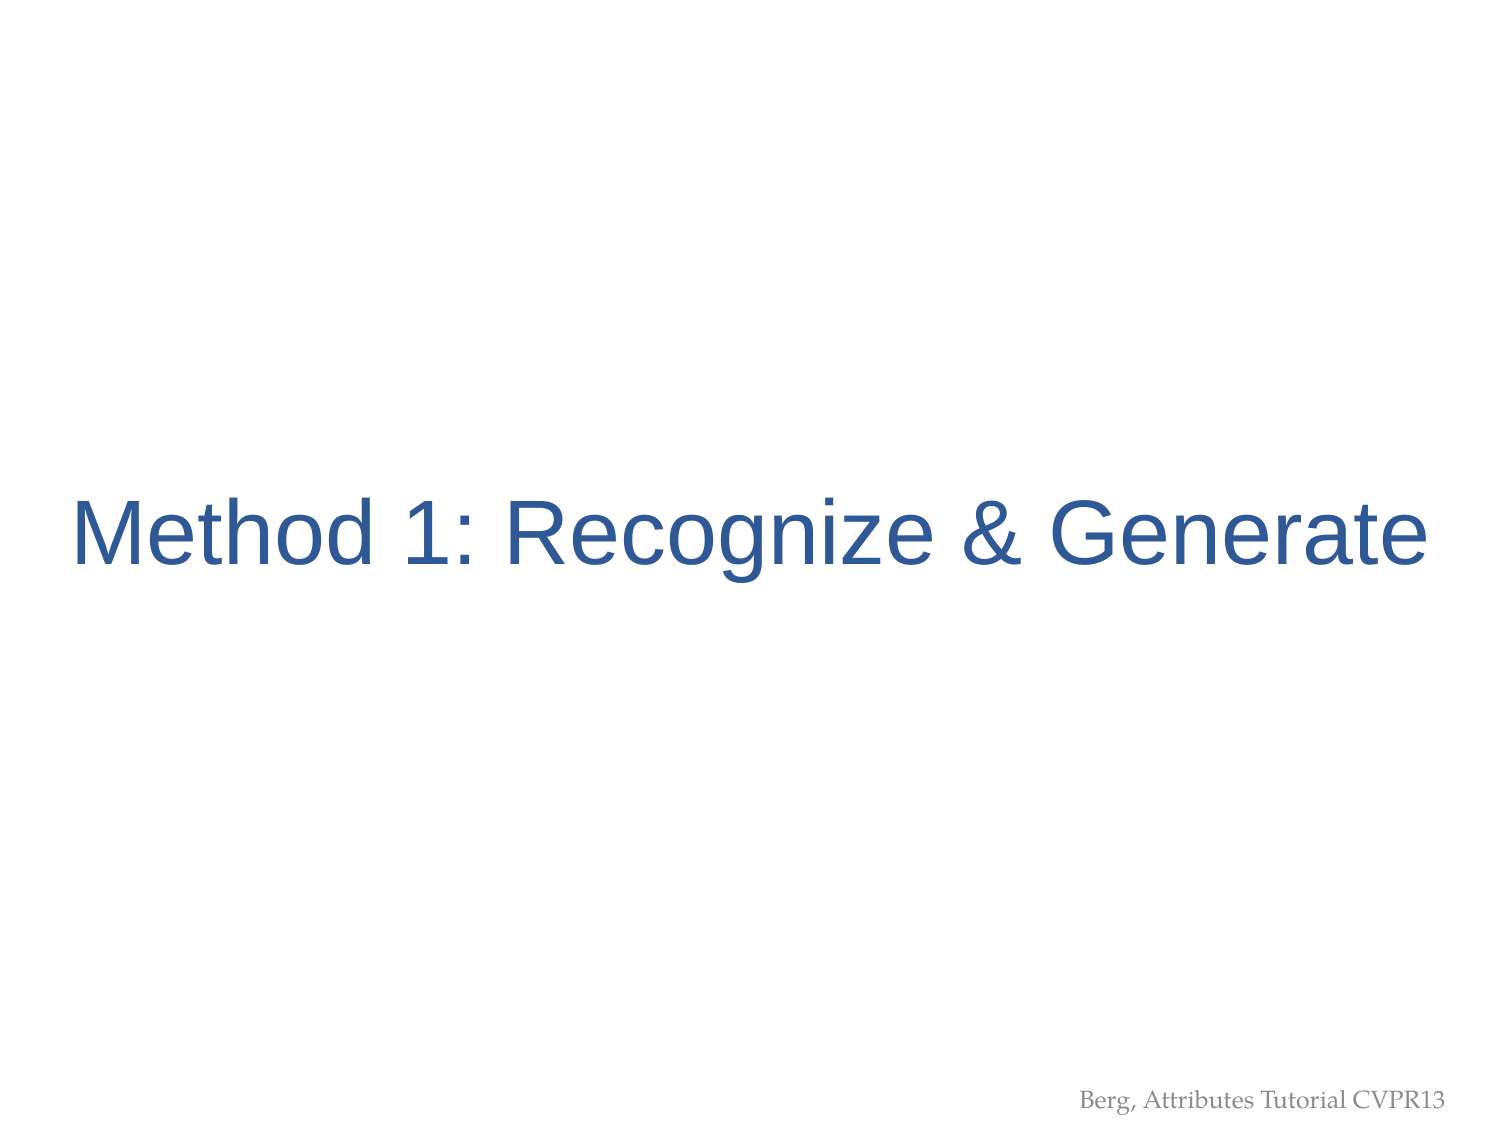

# Method 1: Recognize & Generate
Berg, Attributes Tutorial CVPR13